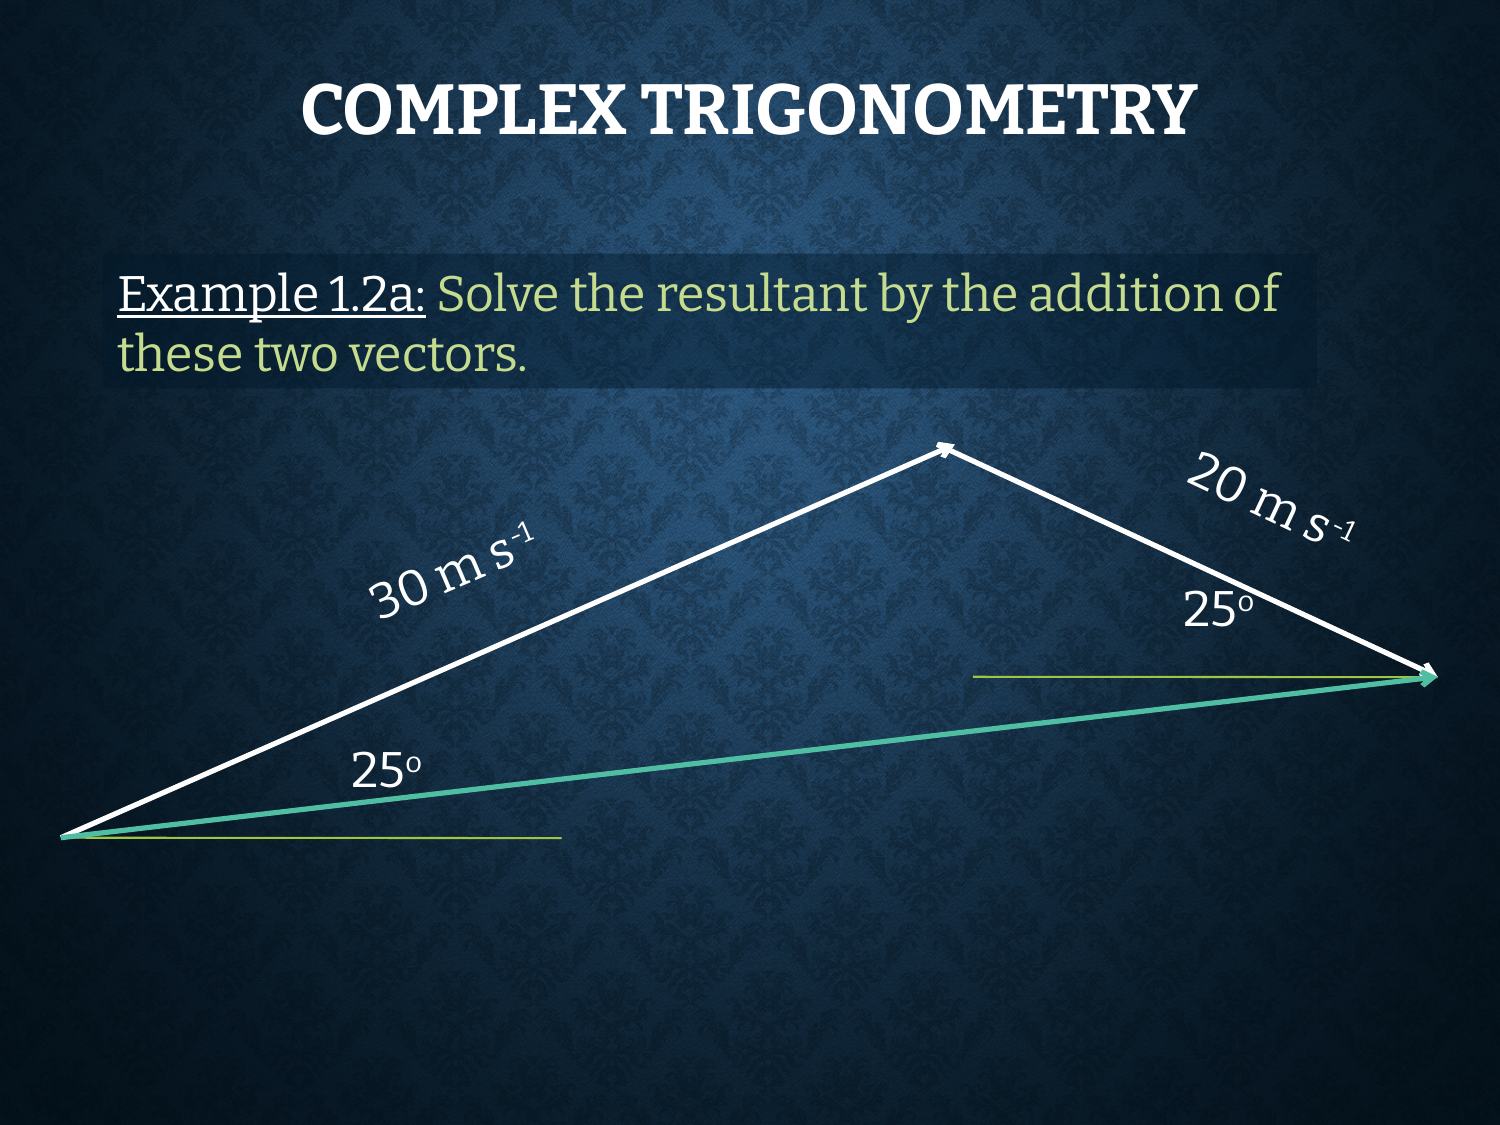

# Complex Trigonometry
Example 1.2a: Solve the resultant by the addition of these two vectors.
20 m s-1
30 m s-1
25o
25o